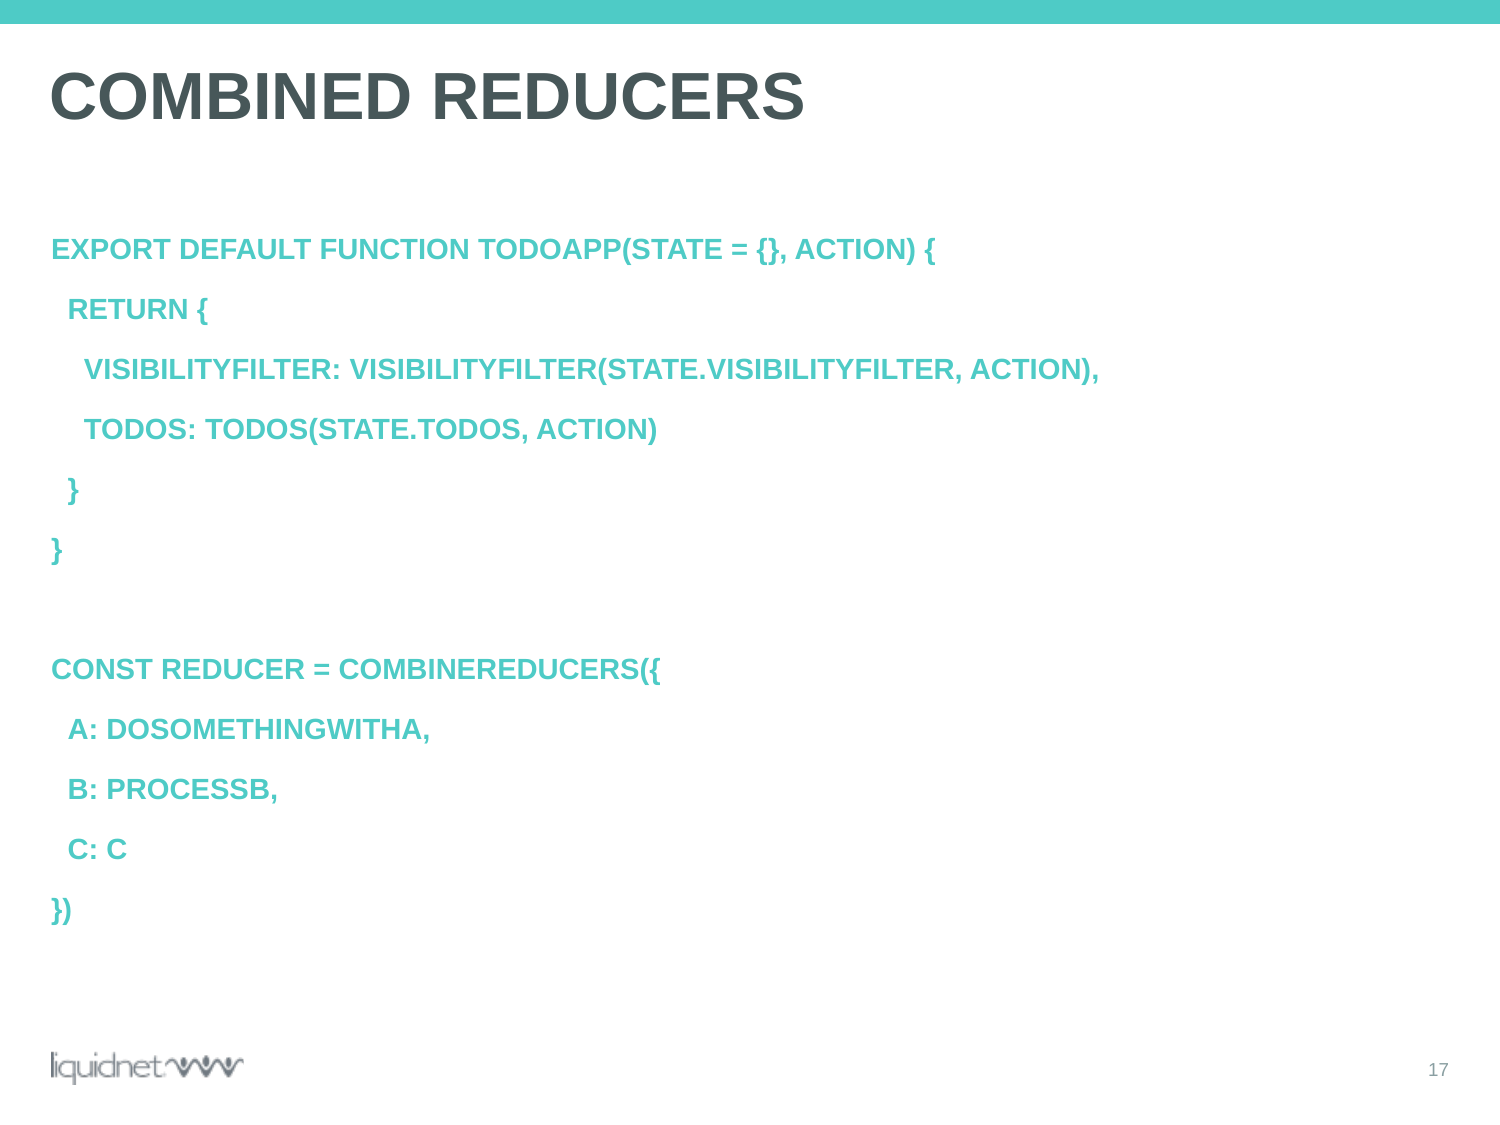

# Combined Reducers
export default function todoApp(state = {}, action) {
  return {
    visibilityFilter: visibilityFilter(state.visibilityFilter, action),
    todos: todos(state.todos, action)
  }
}

const reducer = combineReducers({
  a: doSomethingWithA,
  b: processB,
  c: c
})
17